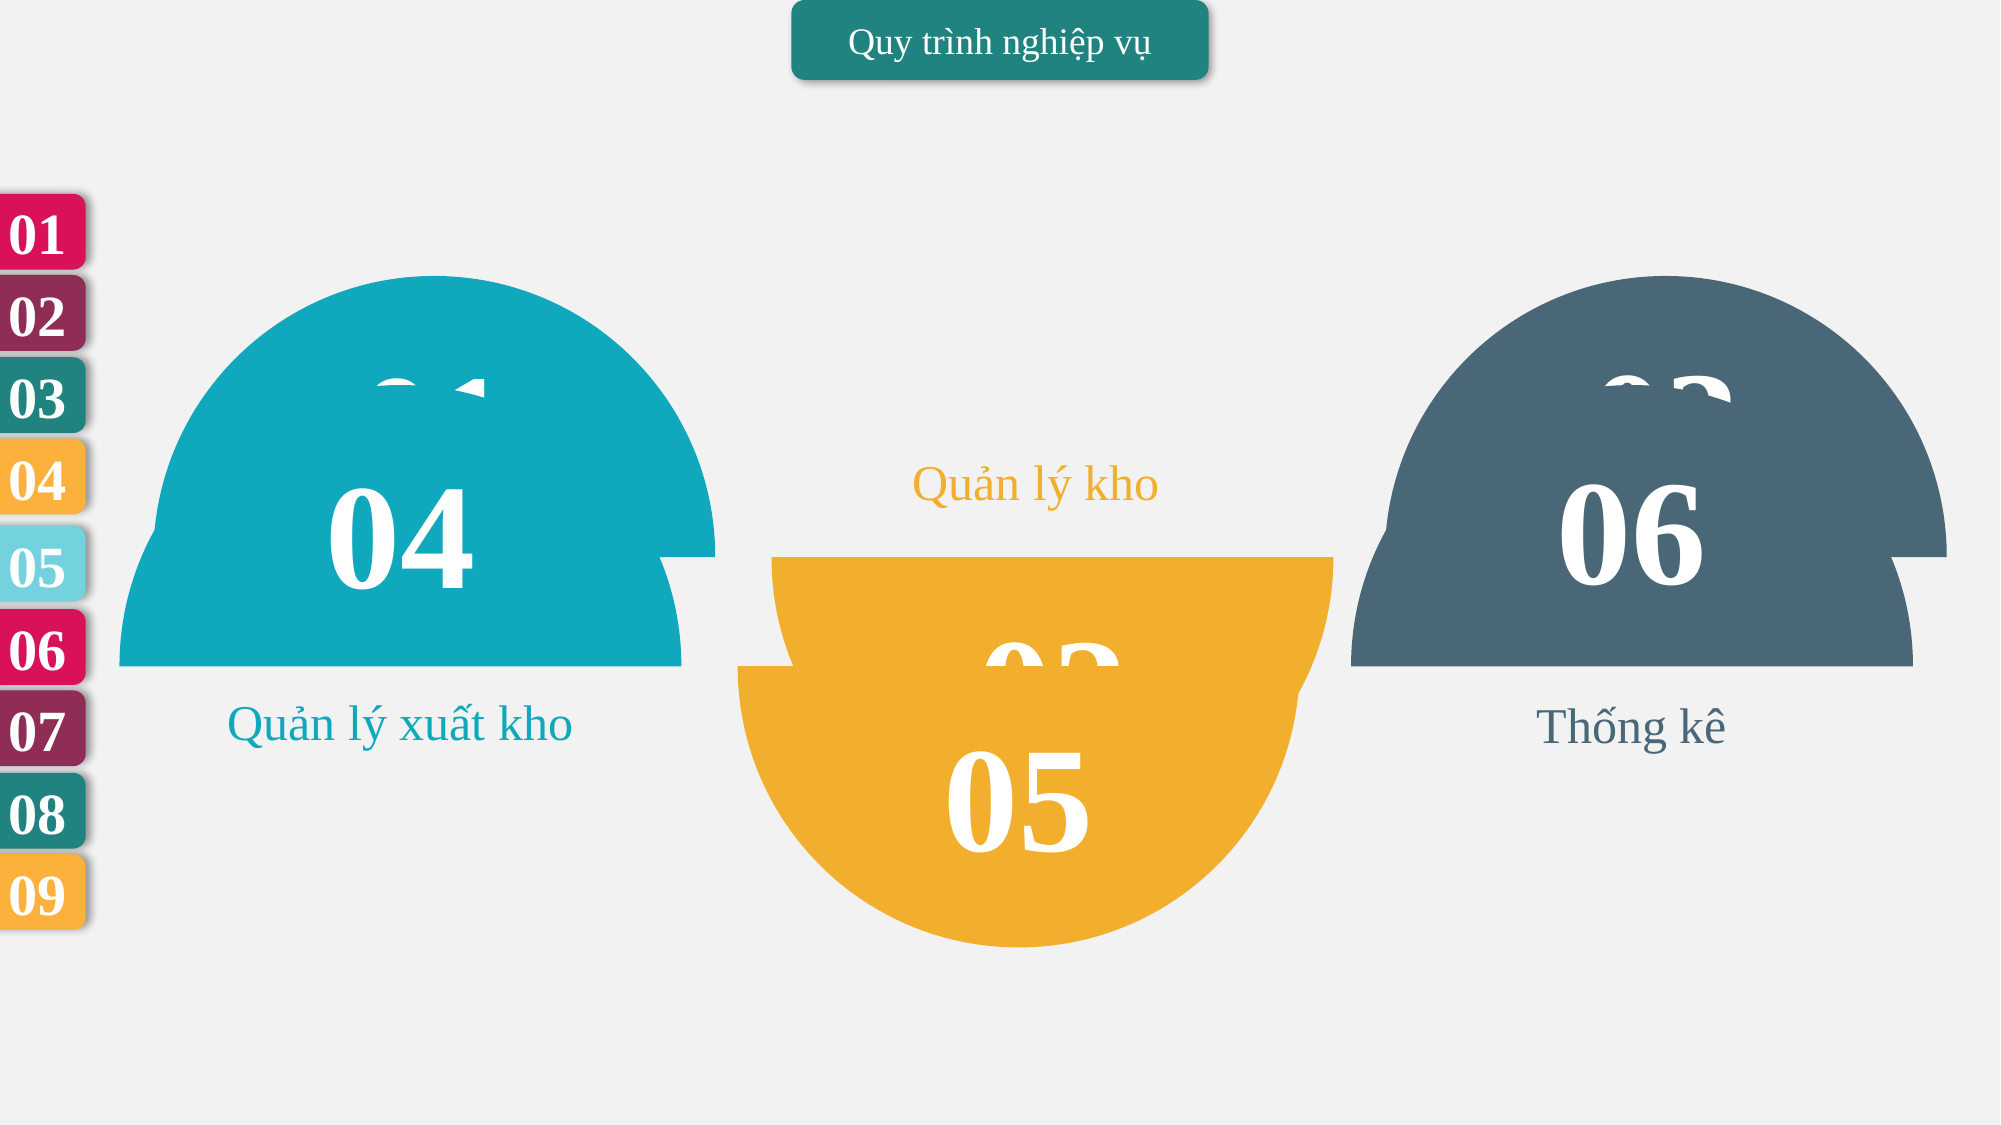

Quy trình nghiệp vụ
01
02

01

03
03

04

06
04
Quản lý kho
05

02
Bán hàng
Tìm nhà cung cấp

Quản lý nhập kho

06

05
Quản lý xuất kho
Thống kê

07
08
09